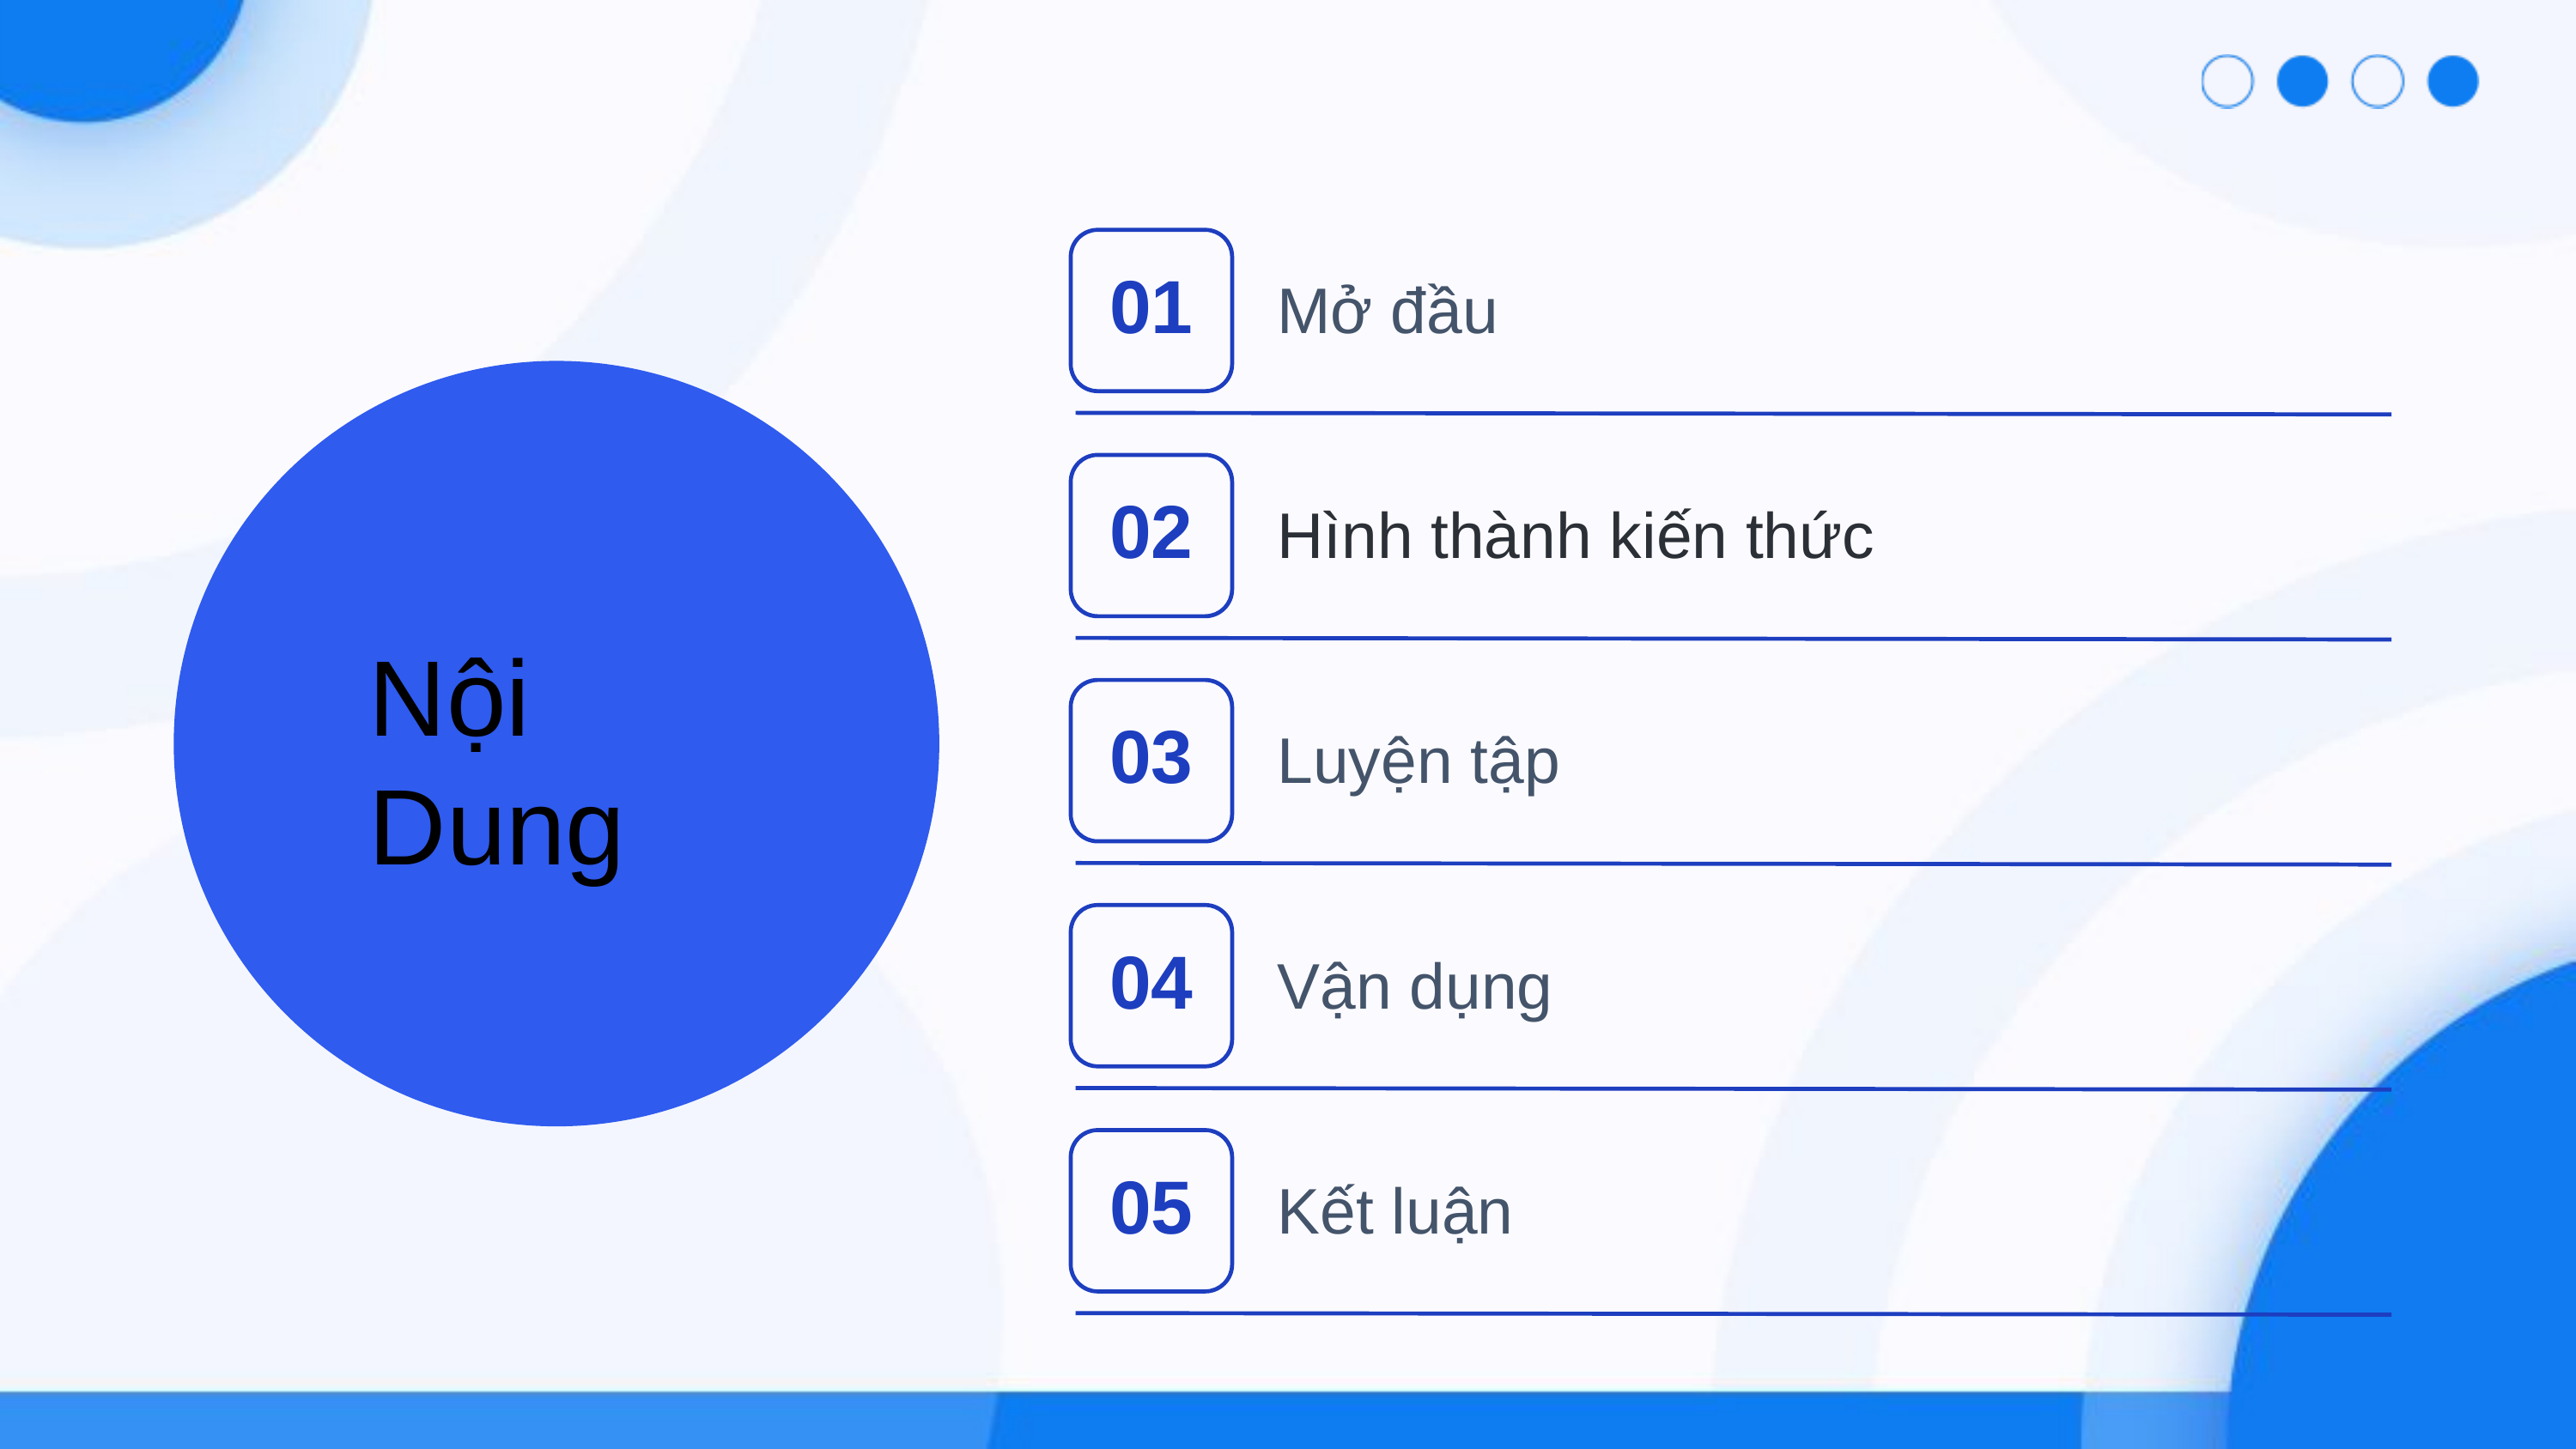

Mở đầu
01

Hình thành kiến thức
02
Nội Dung

Luyện tập
03

Vận dụng
04

Kết luận
05